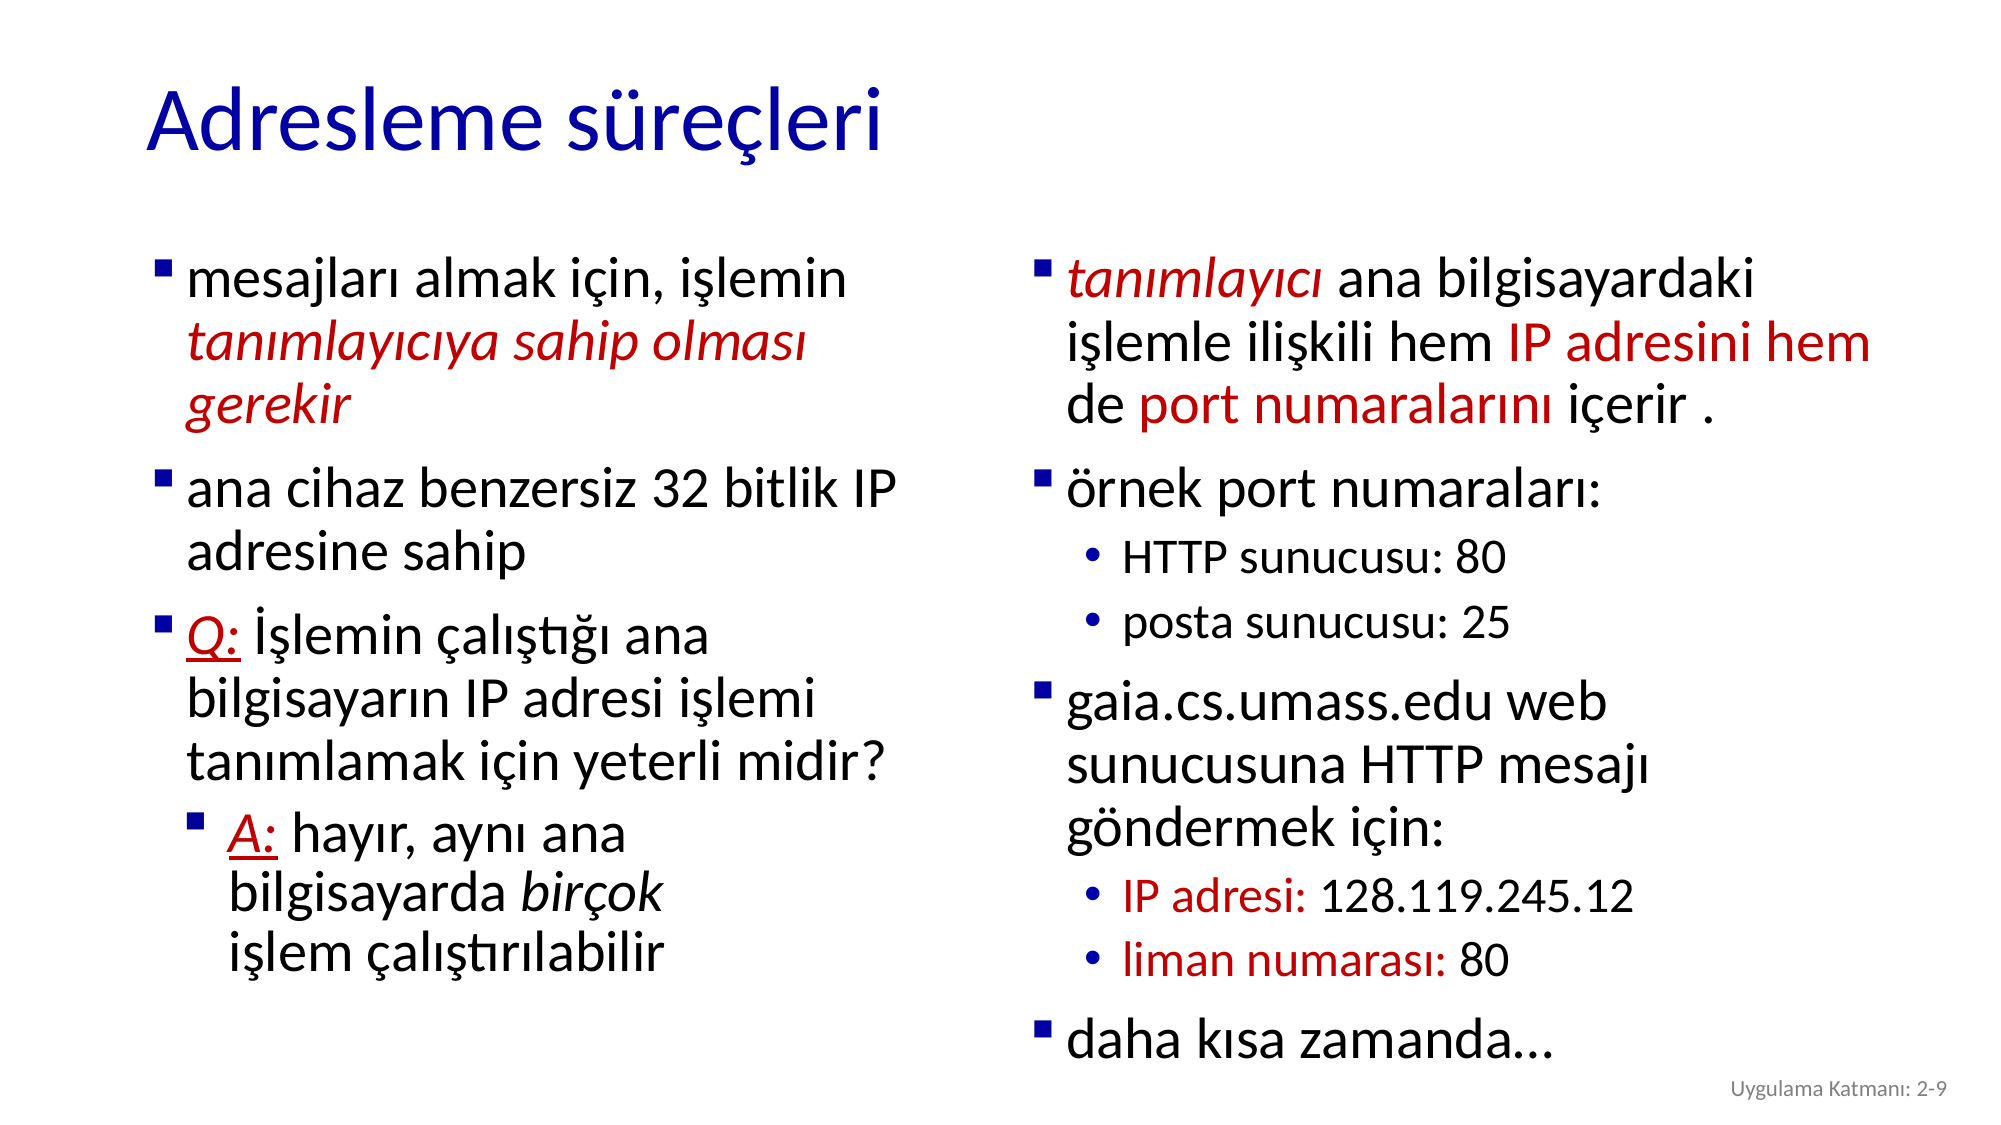

# Adresleme süreçleri
mesajları almak için, işlemin tanımlayıcıya sahip olması gerekir
ana cihaz benzersiz 32 bitlik IP adresine sahip
Q: İşlemin çalıştığı ana bilgisayarın IP adresi işlemi tanımlamak için yeterli midir?
tanımlayıcı ana bilgisayardaki işlemle ilişkili hem IP adresini hem de port numaralarını içerir .
örnek port numaraları:
HTTP sunucusu: 80
posta sunucusu: 25
gaia.cs.umass.edu web sunucusuna HTTP mesajı göndermek için:
IP adresi: 128.119.245.12
liman numarası: 80
daha kısa zamanda…
A: hayır, aynı ana bilgisayarda birçok işlem çalıştırılabilir
Uygulama Katmanı: 2-9